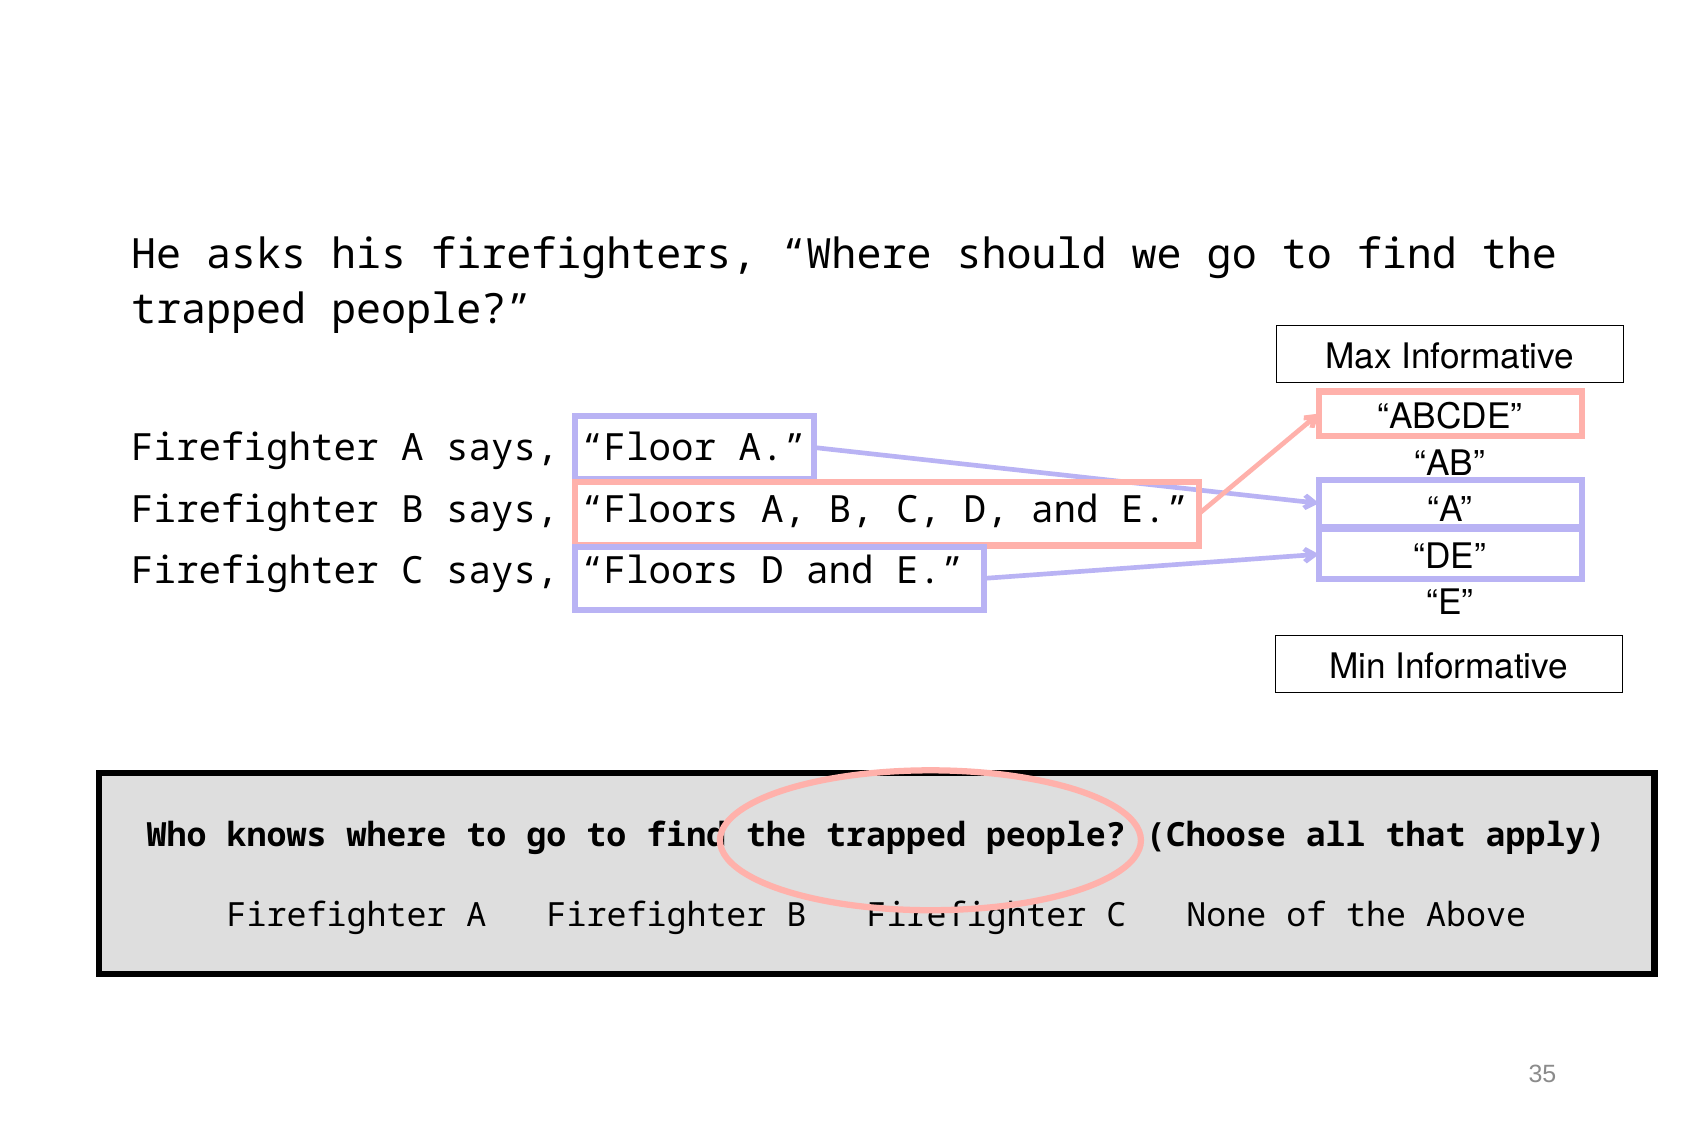

He asks his firefighters, “Where should we go to find the trapped people?”

Firefighter A says, “Floor A.”
Firefighter B says, “Floors A, B, C, D, and E.”
Firefighter C says, “Floors D and E.”

Max Informative
“ABCDE”
“AB”
“A”
“DE”
“E”
Min Informative

Who knows where to go to find the trapped people? (Choose all that apply)

Firefighter A	 Firefighter B	  Firefighter C   None of the Above
35